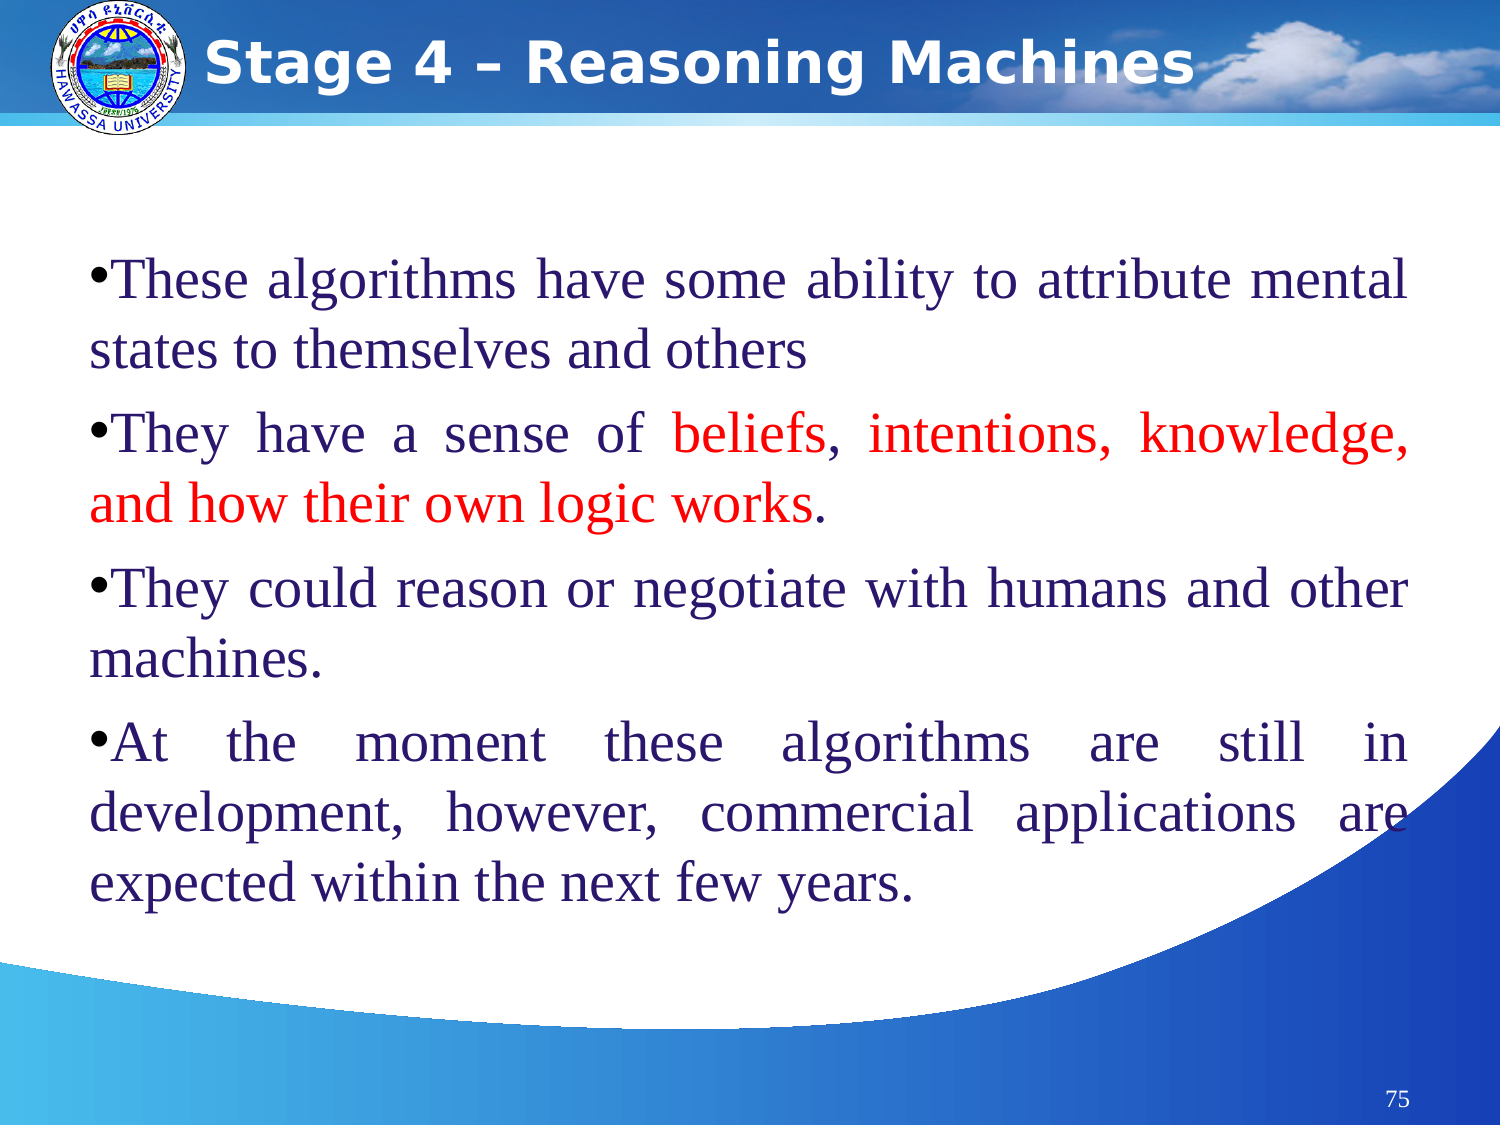

# Stage 4 – Reasoning Machines

These algorithms have some ability to attribute mental states to themselves and others
They have a sense of beliefs, intentions, knowledge, and how their own logic works.
They could reason or negotiate with humans and other machines.
At the moment these algorithms are still in development, however, commercial applications are expected within the next few years.

75